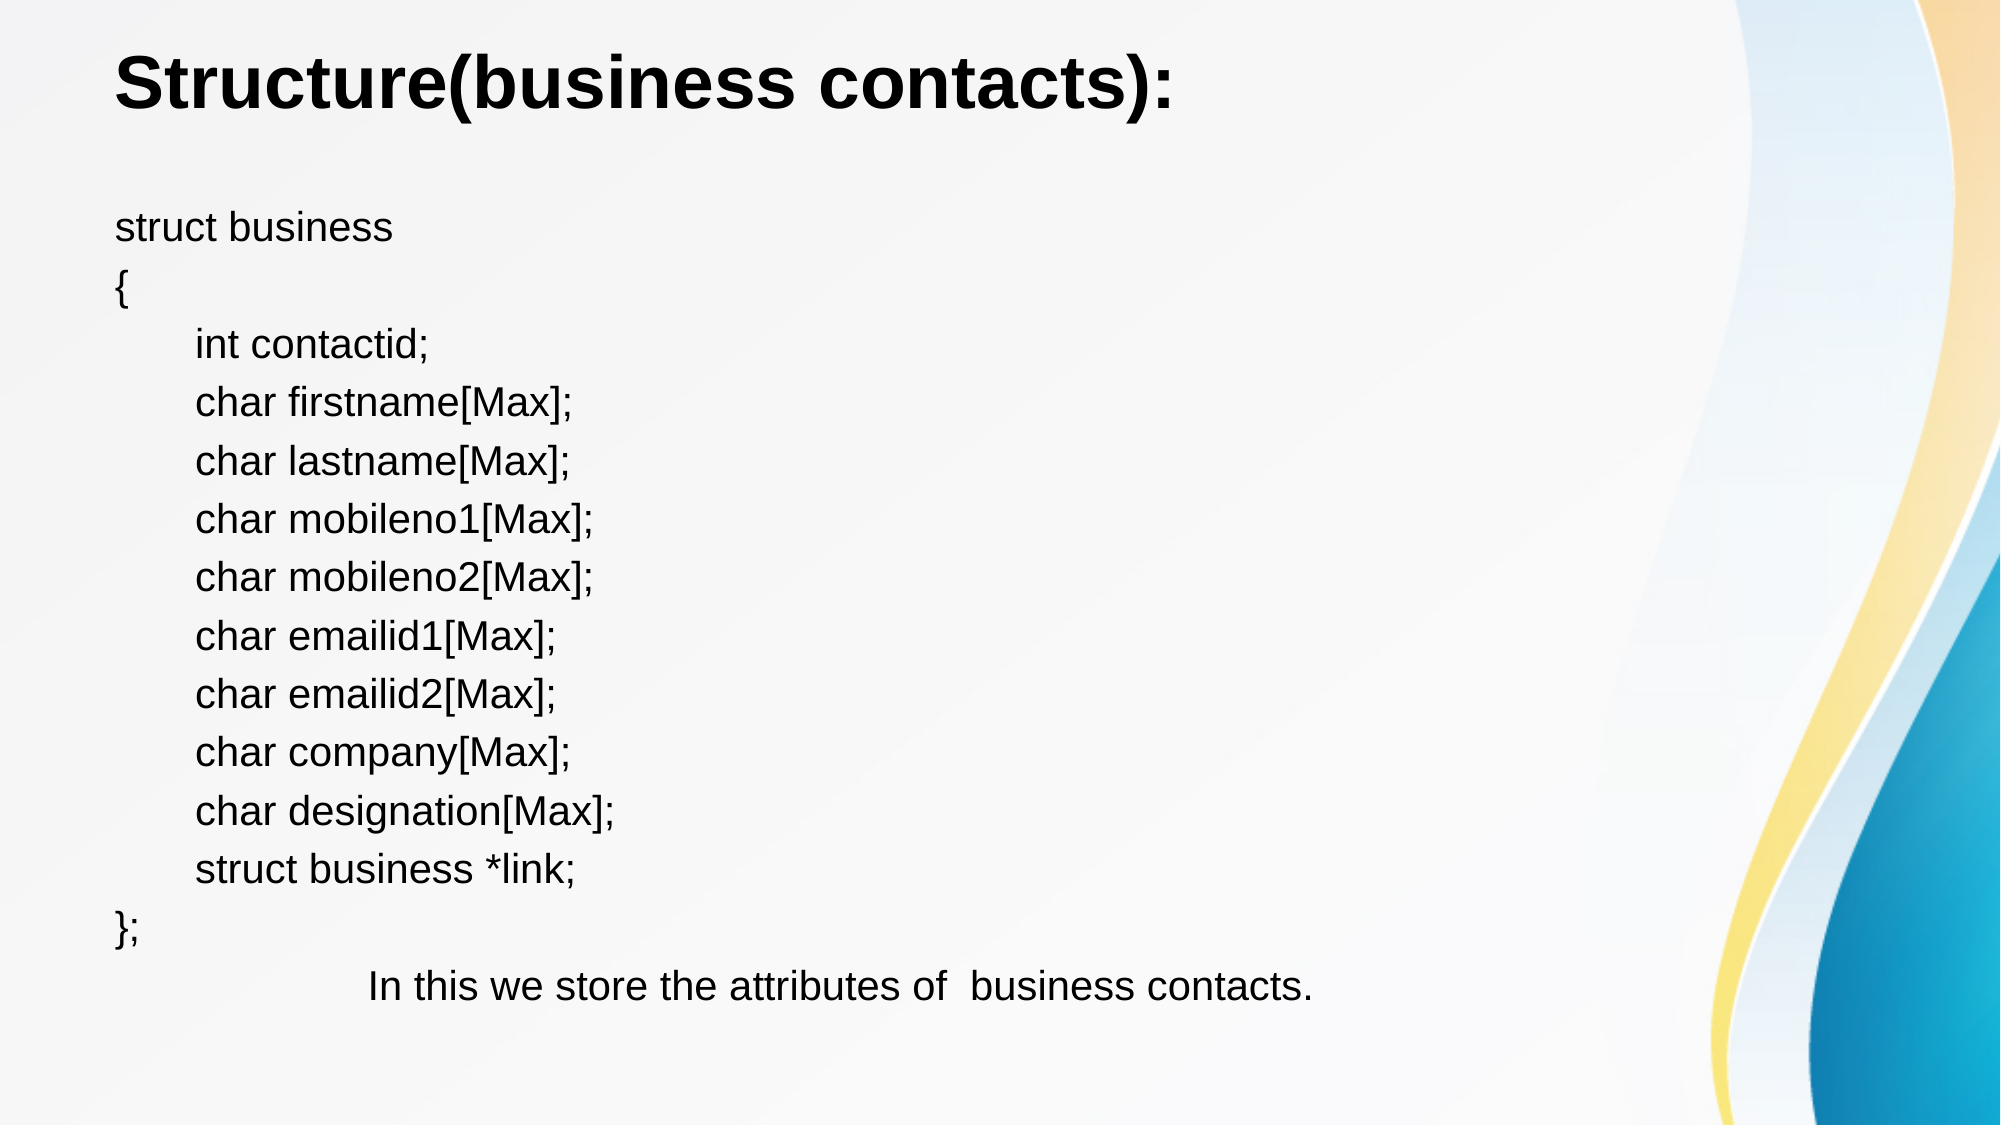

# Structure(business contacts):
struct business
{
       int contactid;
       char firstname[Max];
       char lastname[Max];
       char mobileno1[Max];
       char mobileno2[Max];
       char emailid1[Max];
       char emailid2[Max];
       char company[Max];
       char designation[Max];
       struct business *link;
};
                      In this we store the attributes of  business contacts.